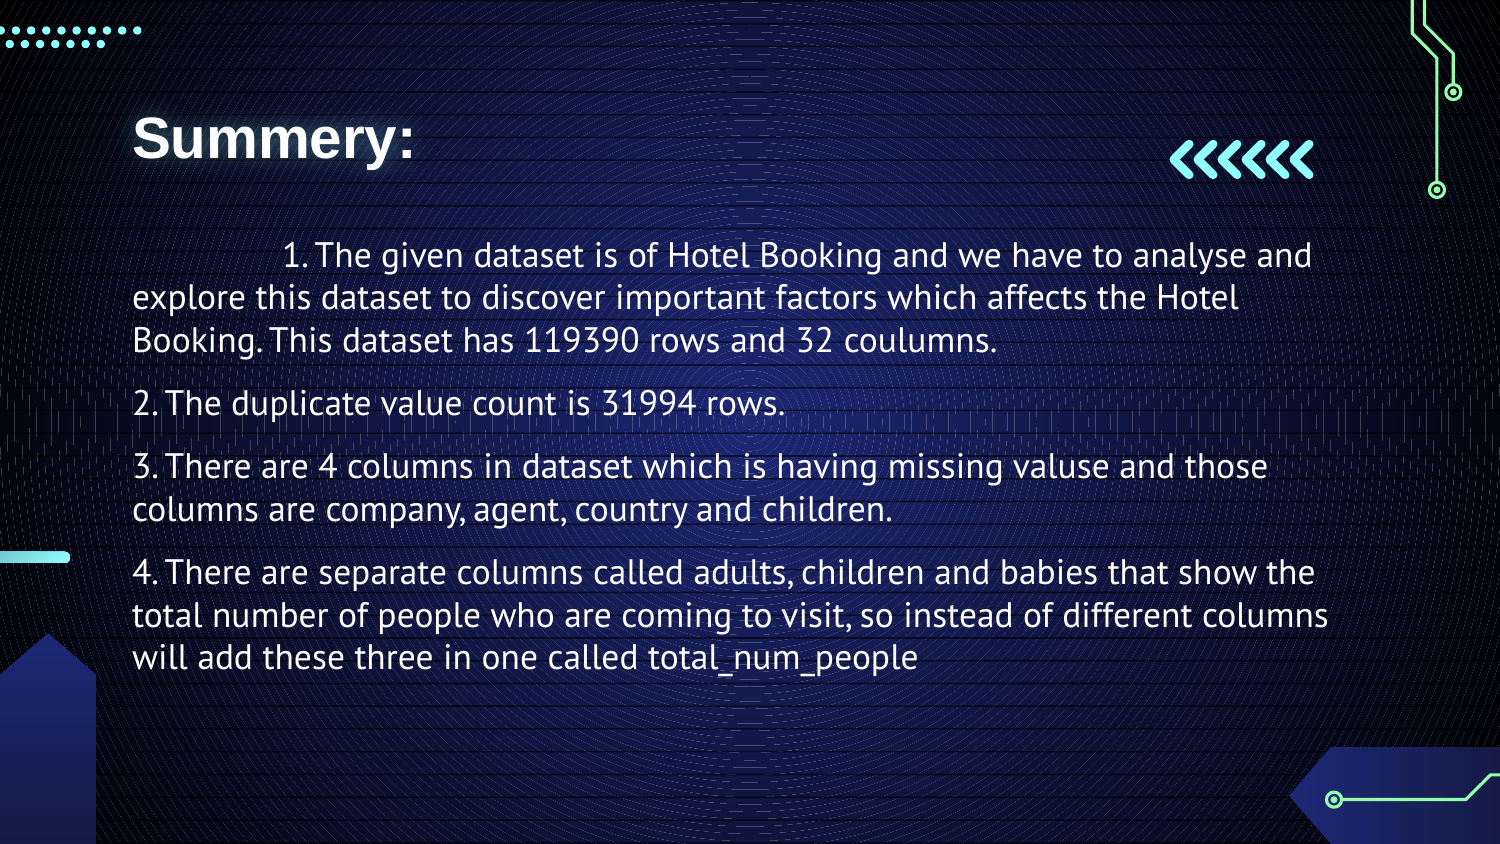

# Summery:

	1. The given dataset is of Hotel Booking and we have to analyse and explore this dataset to discover important factors which affects the Hotel Booking. This dataset has 119390 rows and 32 coulumns.
2. The duplicate value count is 31994 rows.
3. There are 4 columns in dataset which is having missing valuse and those columns are company, agent, country and children.
4. There are separate columns called adults, children and babies that show the total number of people who are coming to visit, so instead of different columns will add these three in one called total_num_people